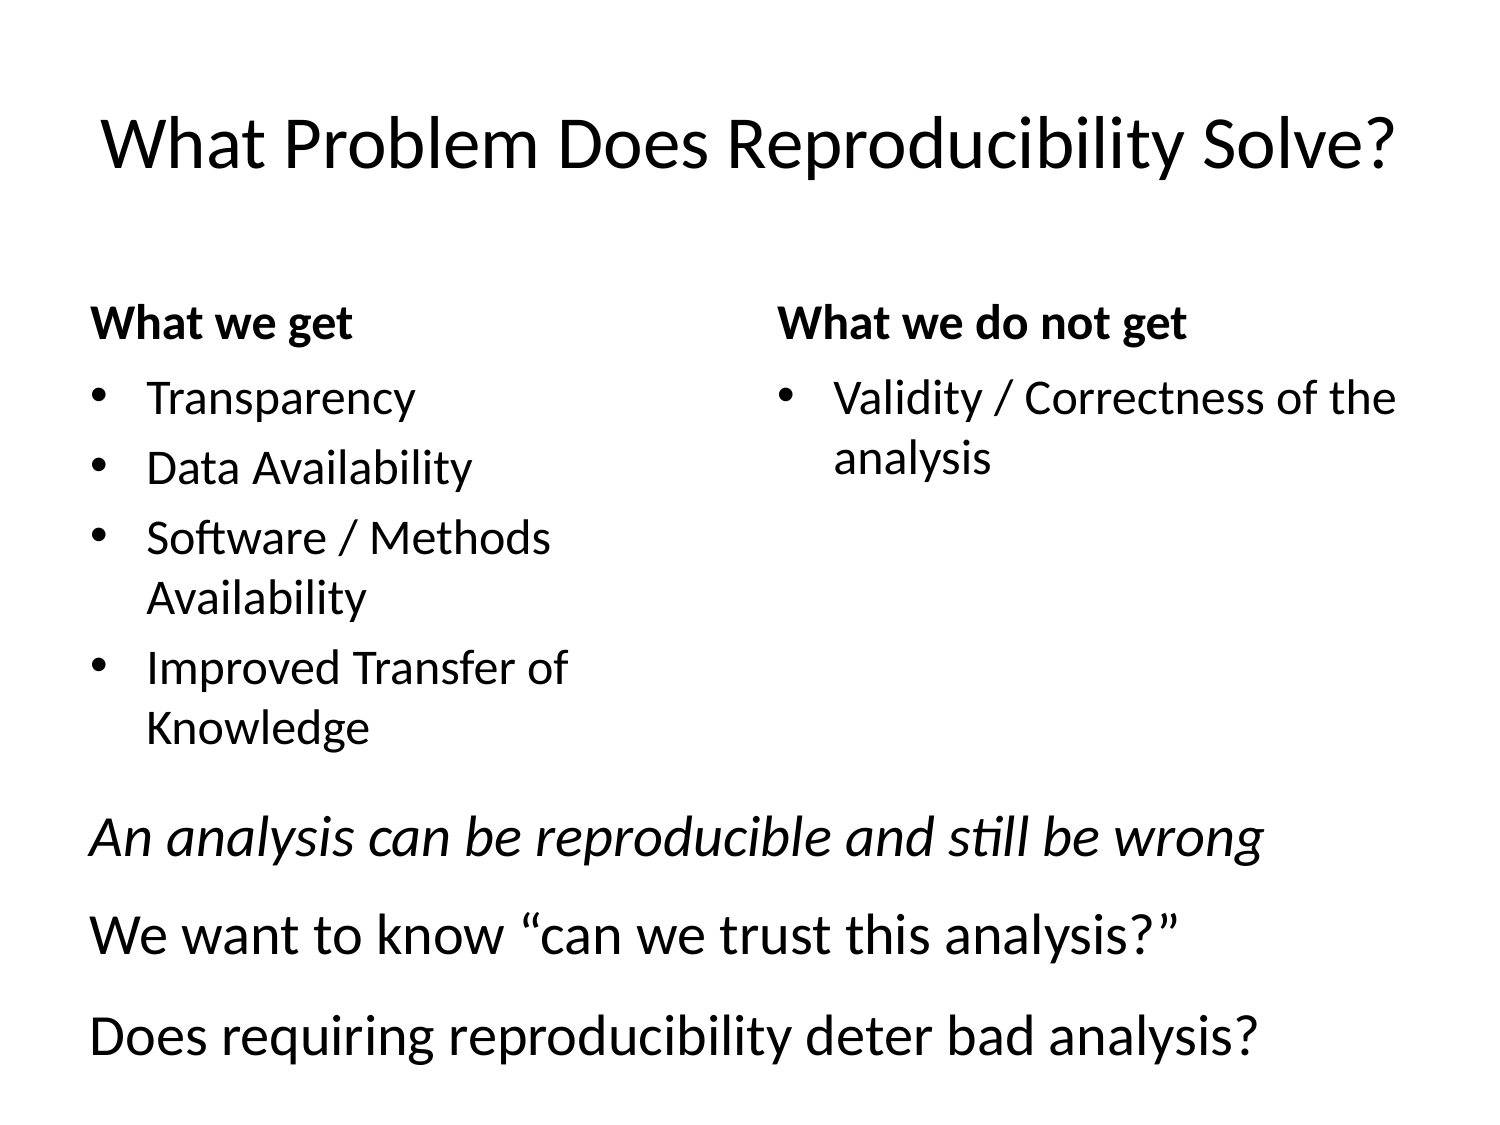

# What Problem Does Reproducibility Solve?
What we get
What we do not get
Transparency
Data Availability
Software / Methods Availability
Improved Transfer of Knowledge
Validity / Correctness of the analysis

An analysis can be reproducible and still be wrong
We want to know “can we trust this analysis?”
Does requiring reproducibility deter bad analysis?